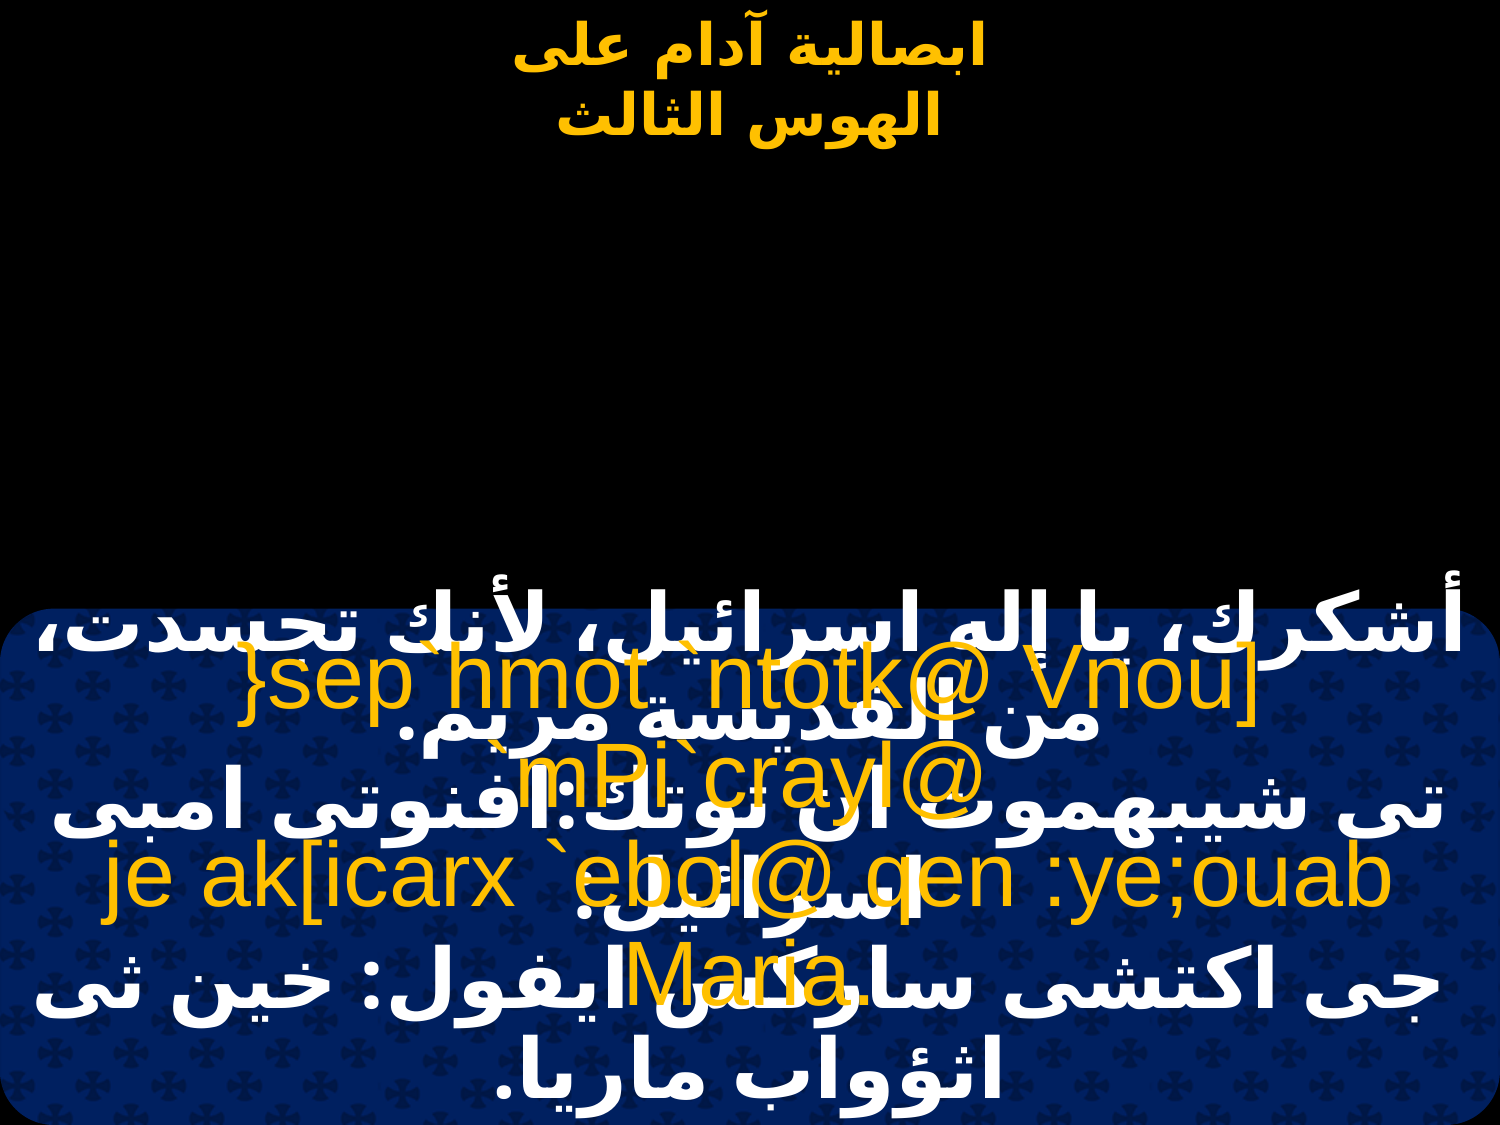

#
أشكرك، يا إله اسرائيل، لأنك تجسدت، من القديسة مريم.
}sep`hmot `ntotk@ Vnou] `mPi`crayl@
je ak[icarx `ebol@ qen :ye;ouab Maria.
تى شيبهموت ان توتك:افنوتى امبى اسرائيل:
 جى اكتشى ساركس ايفول: خين ثى اثؤواب ماريا.